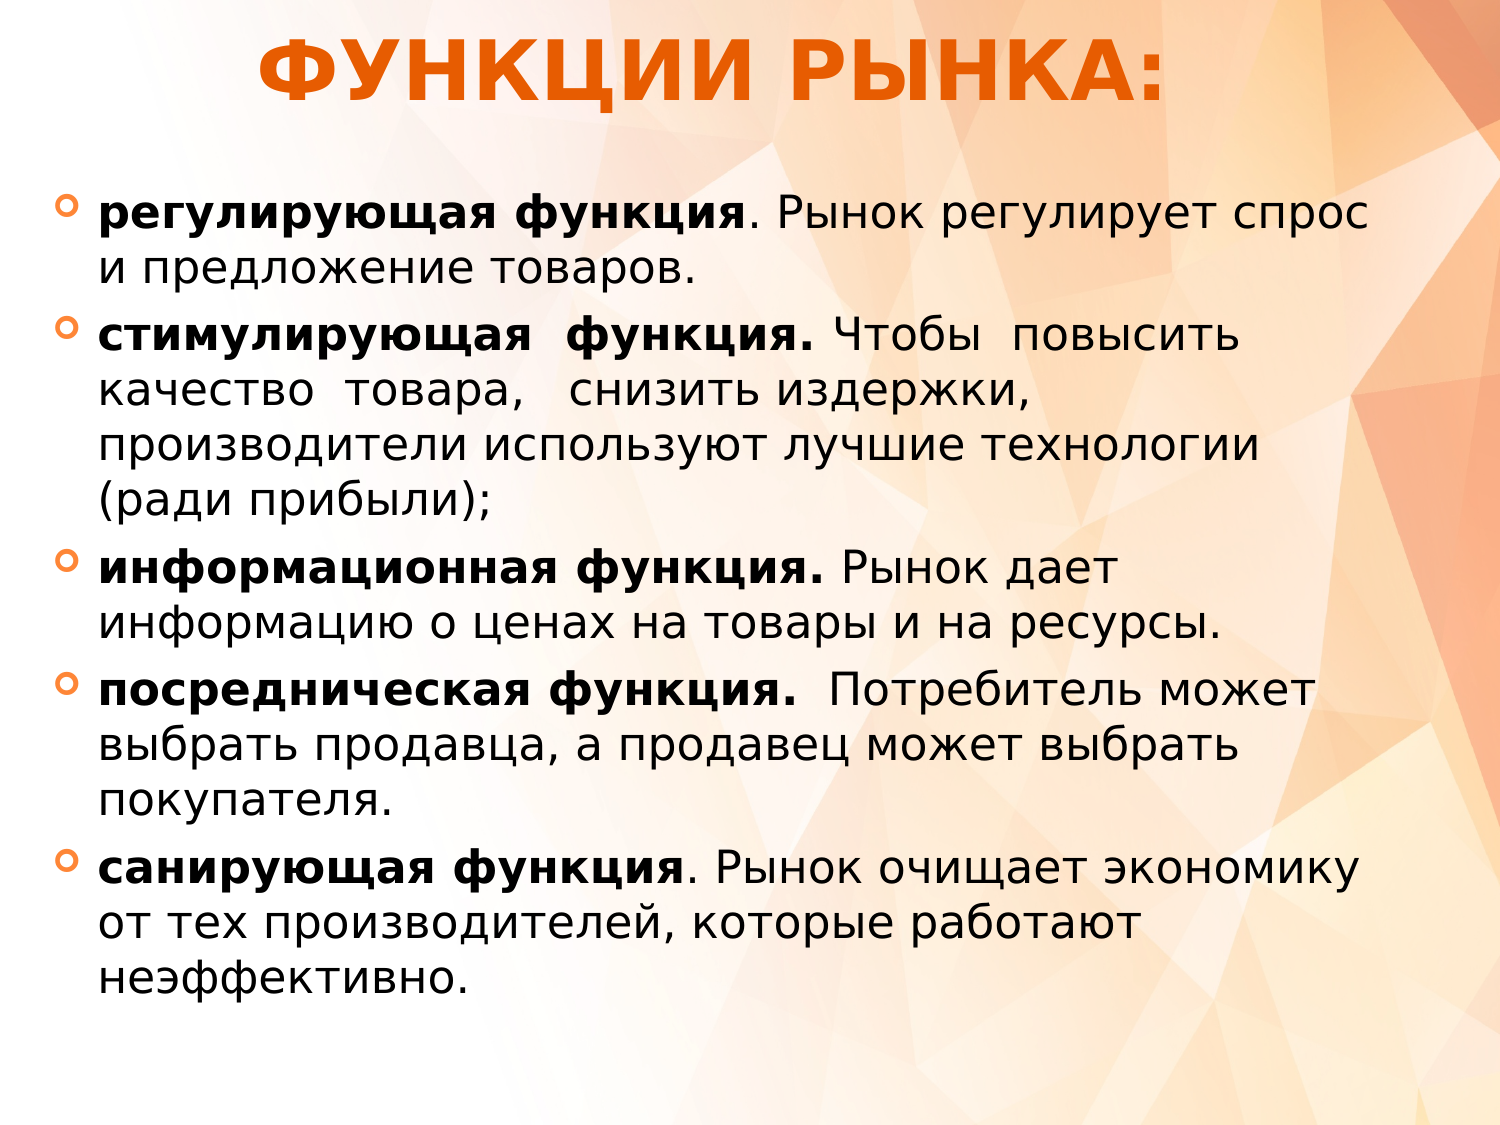

# ФУНКЦИИ РЫНКА:
регулирующая функция. Рынок регулирует спрос и предложение товаров.
стимулирующая  функция. Чтобы  повысить  качество  товара,   снизить издержки, производители используют лучшие технологии (ради прибыли);
информационная функция. Рынок дает информацию о ценах на товары и на ресурсы.
посредническая функция.  Потребитель может выбрать продавца, а продавец может выбрать покупателя.
санирующая функция. Рынок очищает экономику от тех производителей, которые работают неэффективно.